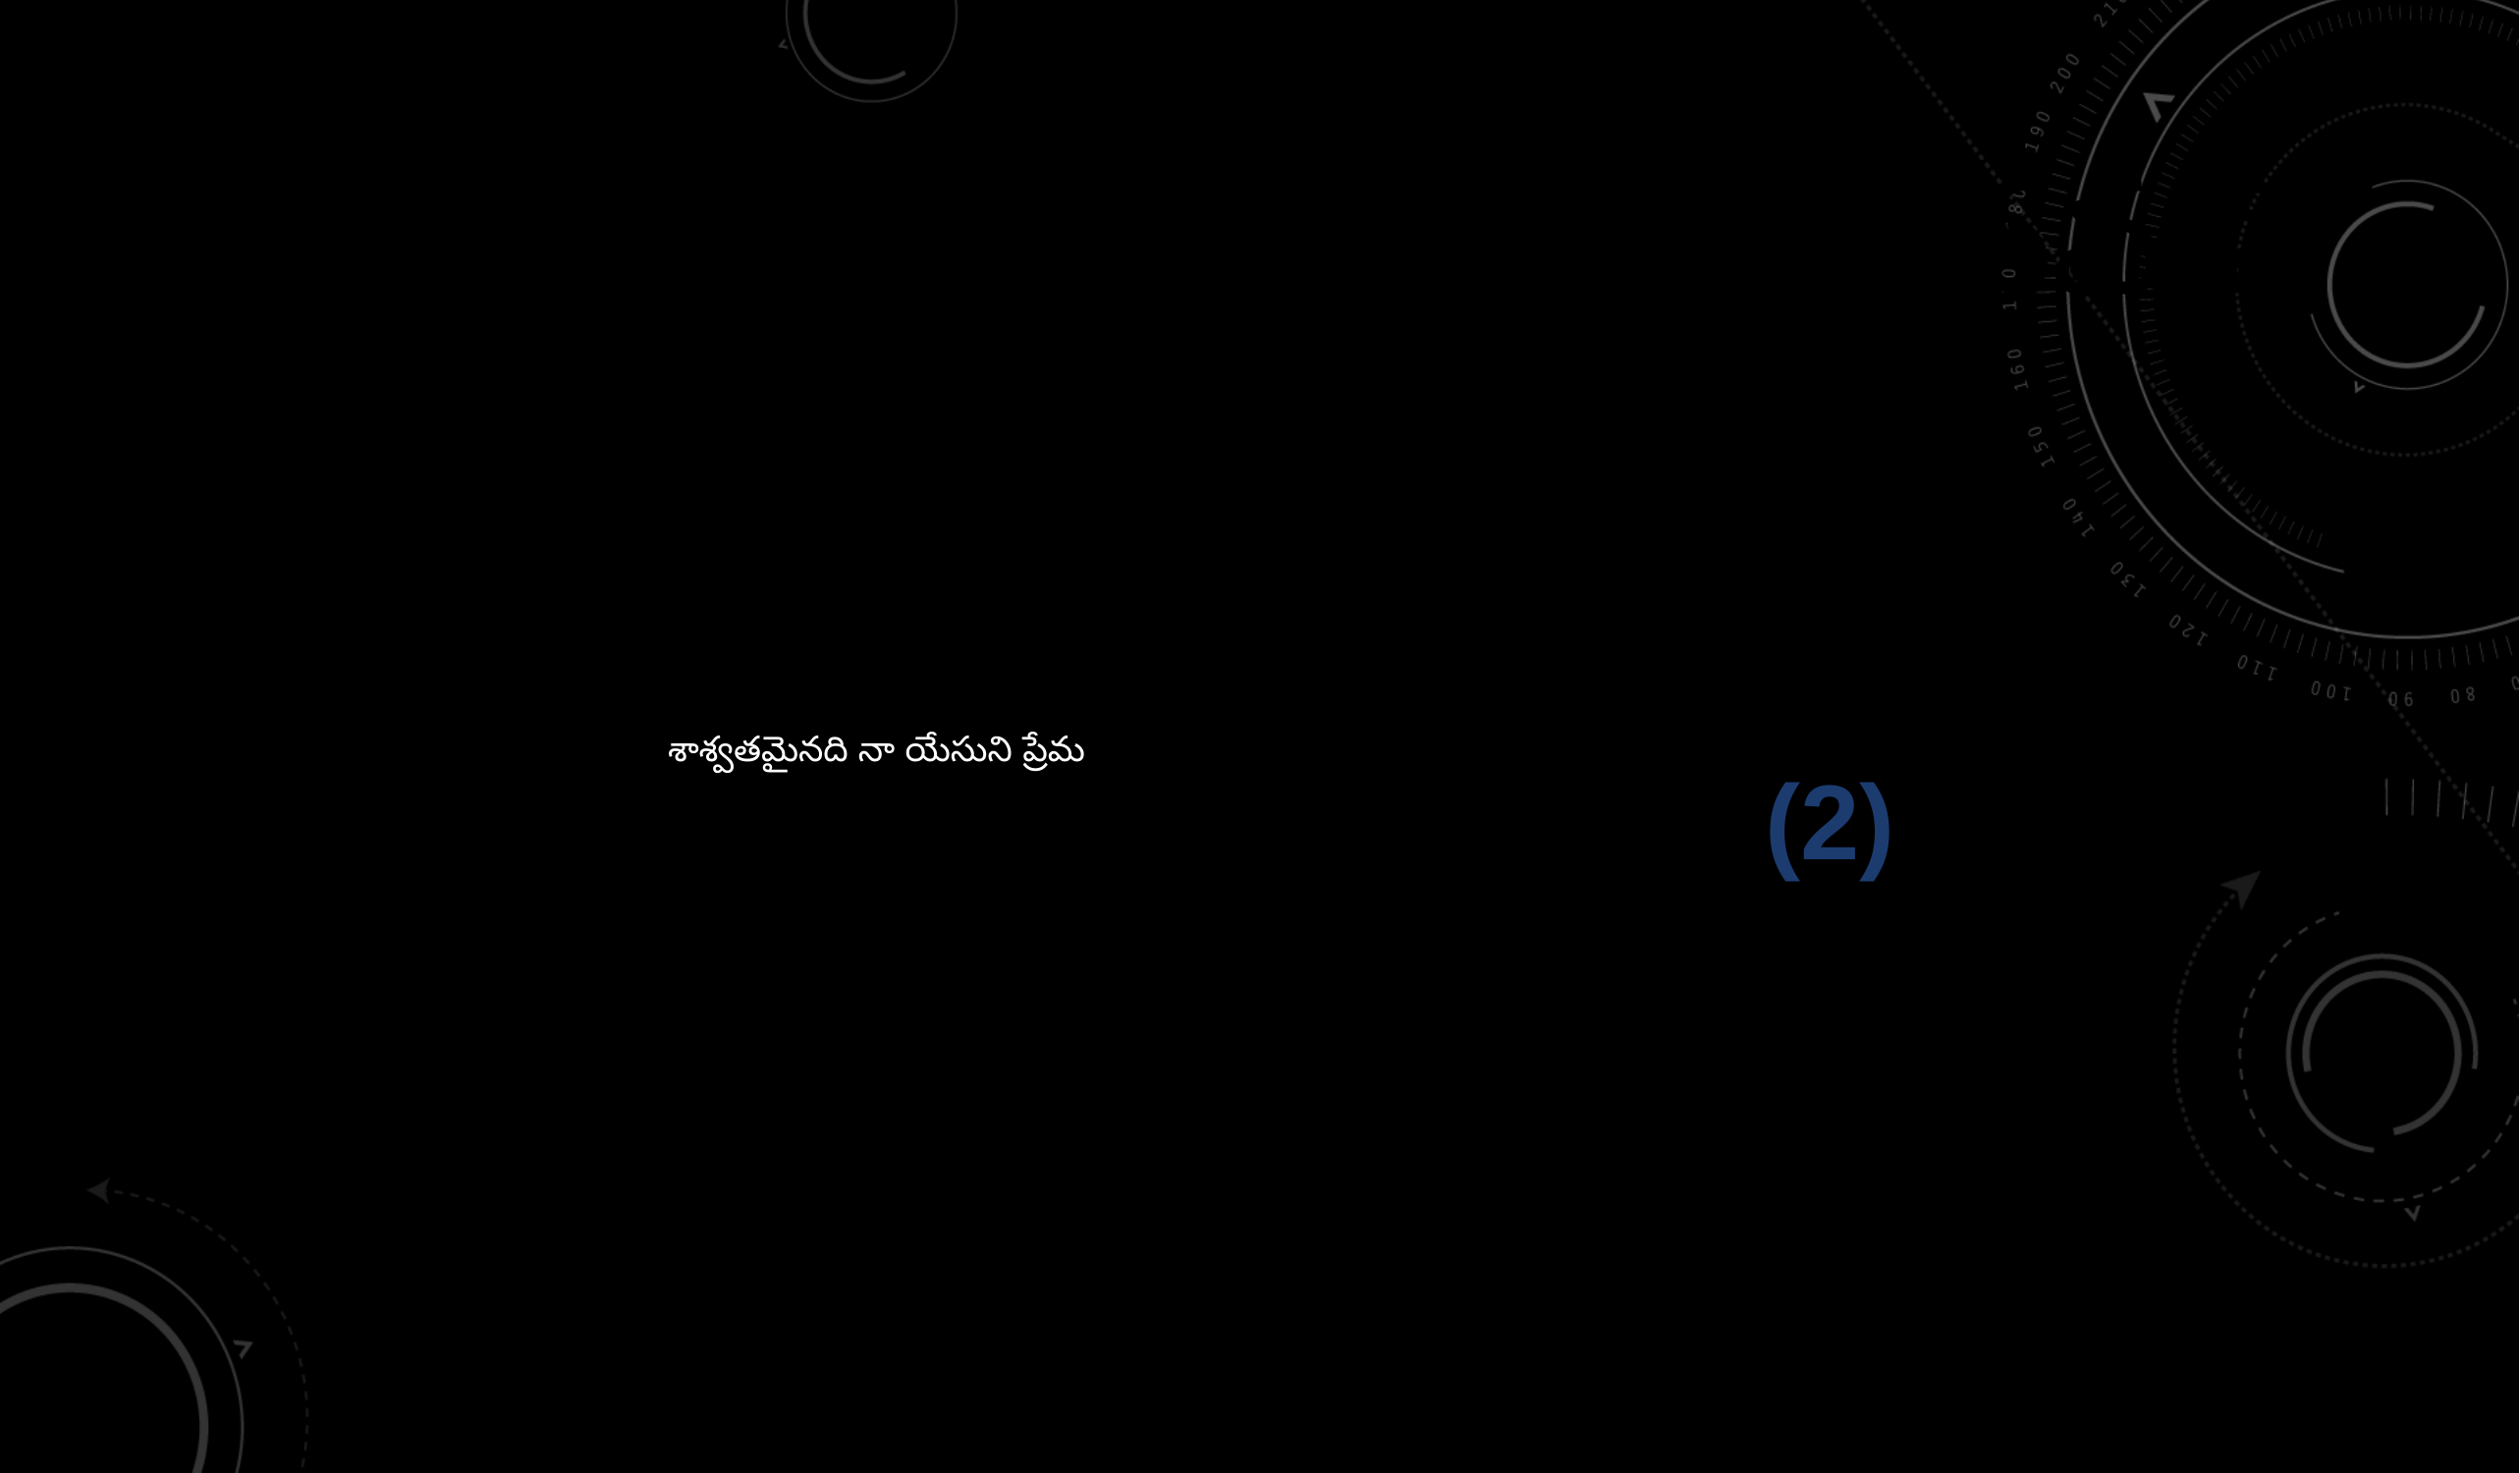

నూతన యెరూషలేం నిత్యనివాసమని తెలియజేసితివి
నిట్టూర్పులలో ఉండగా నను
         ఉజ్జీవ పరచితివి (2)
శాశ్వతమైనది నా యేసుని ప్రేమ